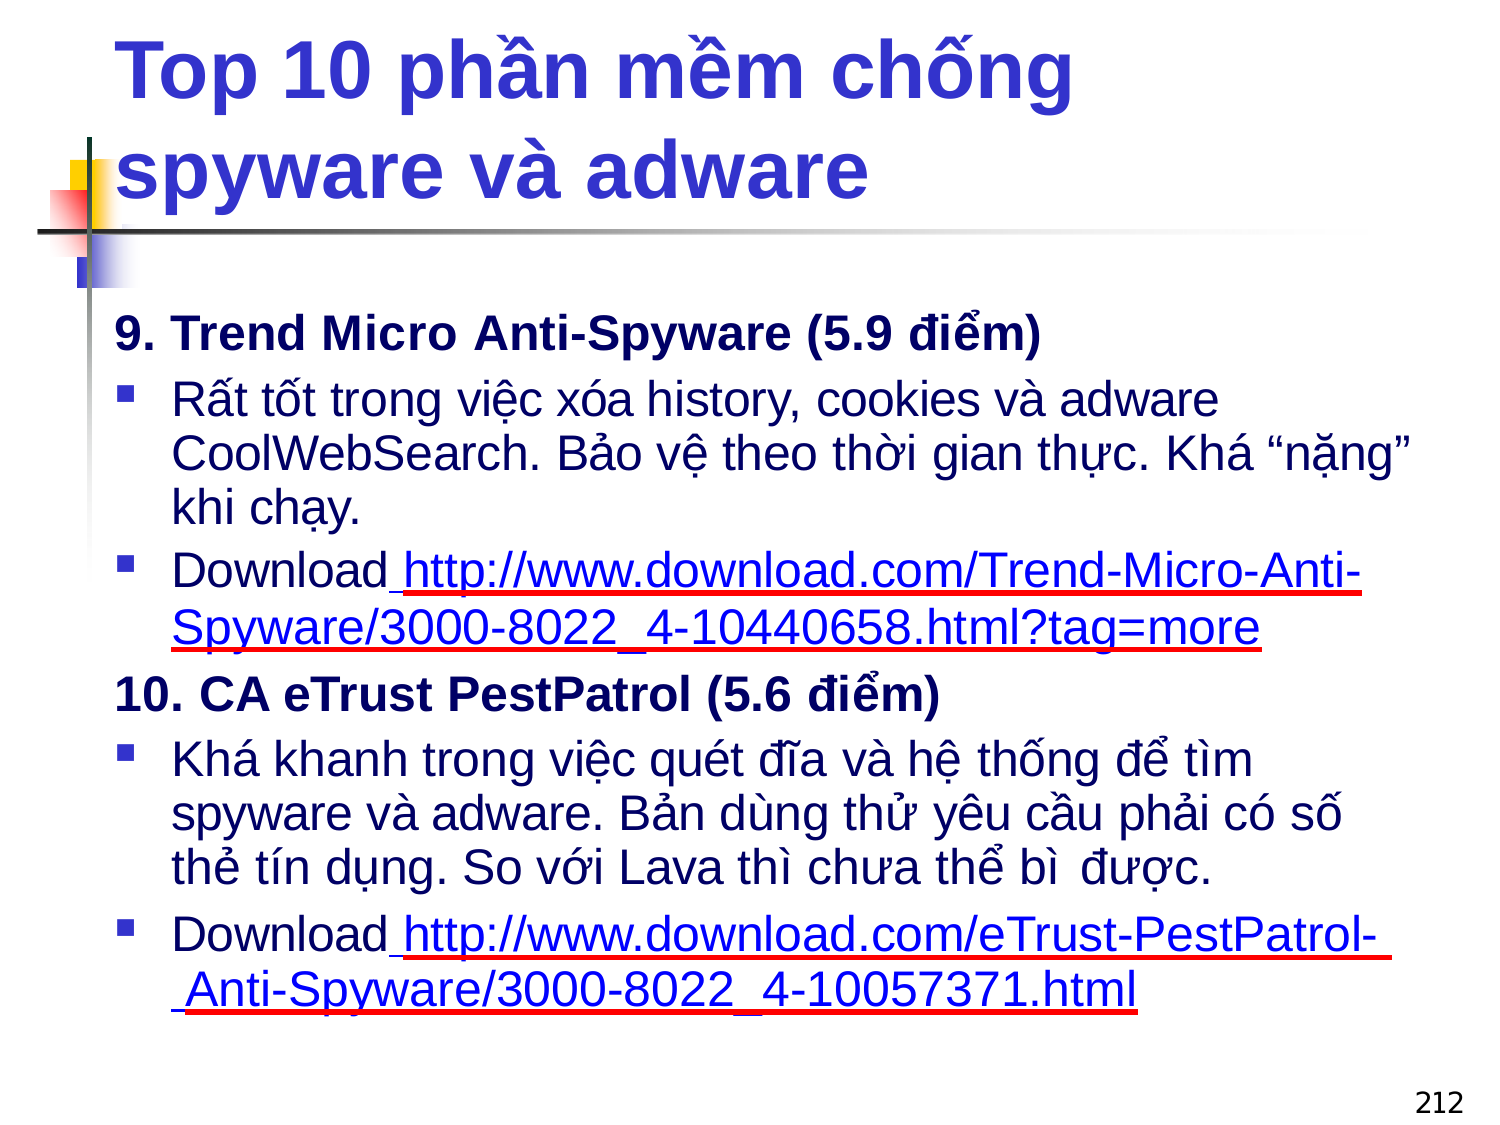

# Top 10 phần mềm chống  spyware và adware
9. Trend Micro Anti-Spyware (5.9 điểm)
Rất tốt trong việc xóa history, cookies và adware  CoolWebSearch. Bảo vệ theo thời gian thực. Khá “nặng”  khi chạy.
Download http://www.download.com/Trend-Micro-Anti-
Spyware/3000-8022_4-10440658.html?tag=more
10. CA eTrust PestPatrol (5.6 điểm)
Khá khanh trong việc quét đĩa và hệ thống để tìm  spyware và adware. Bản dùng thử yêu cầu phải có số  thẻ tín dụng. So với Lava thì chưa thể bì được.
Download http://www.download.com/eTrust-PestPatrol-  Anti-Spyware/3000-8022_4-10057371.html
212